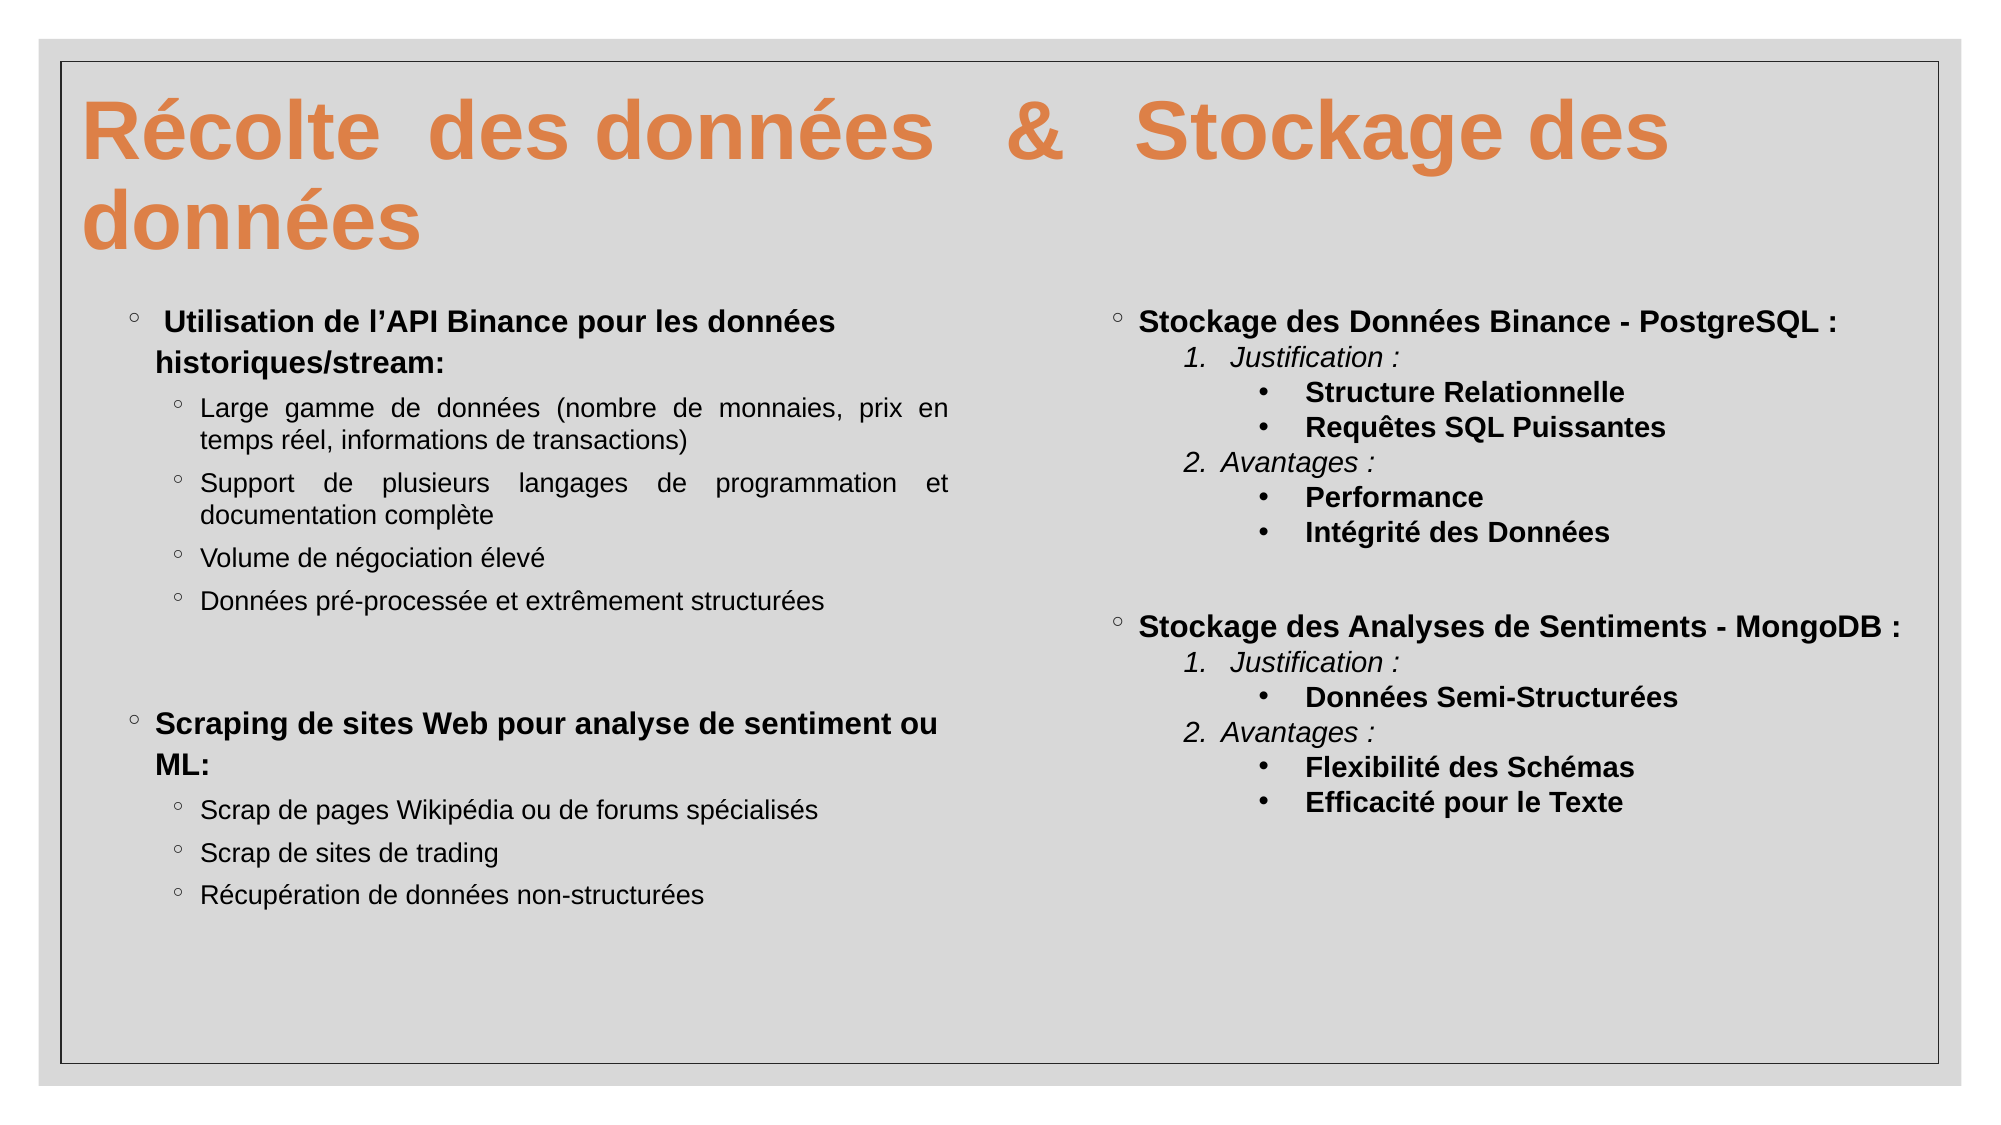

# Récolte  des données   &   Stockage des données
 Utilisation de l’API Binance pour les données historiques/stream:
Large gamme de données (nombre de monnaies, prix en temps réel, informations de transactions)
Support de plusieurs langages de programmation et documentation complète
Volume de négociation élevé
Données pré-processée et extrêmement structurées

Scraping de sites Web pour analyse de sentiment ou ML:
Scrap de pages Wikipédia ou de forums spécialisés
Scrap de sites de trading
Récupération de données non-structurées

Stockage des Données Binance - PostgreSQL :
Justification :
Structure Relationnelle
Requêtes SQL Puissantes
Avantages :
Performance
Intégrité des Données

Stockage des Analyses de Sentiments - MongoDB :
Justification :
Données Semi-Structurées
Avantages :
Flexibilité des Schémas
Efficacité pour le Texte